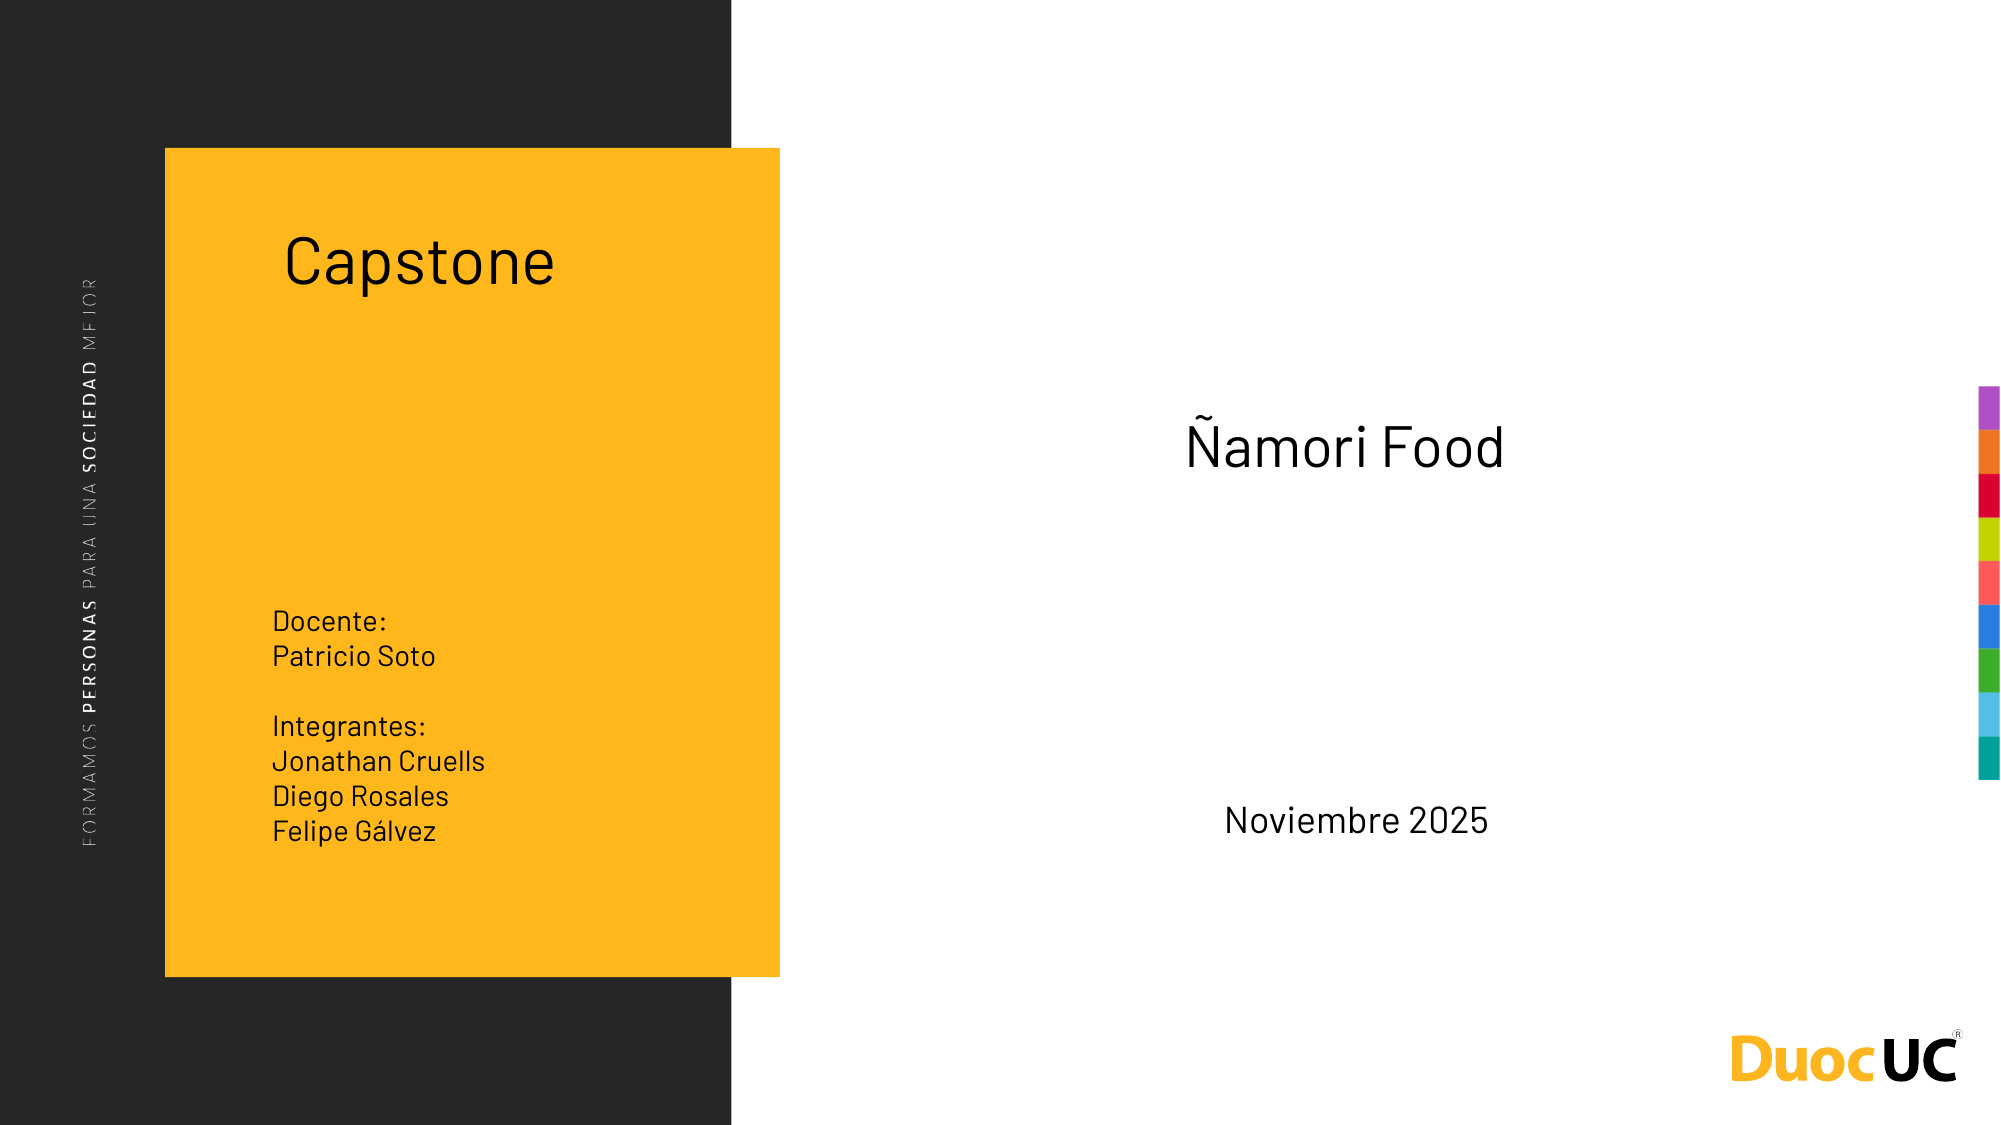

Capstone
Ñamori Food
Docente:
Patricio Soto
Integrantes:
Jonathan Cruells
Diego Rosales
Felipe Gálvez
Noviembre 2025